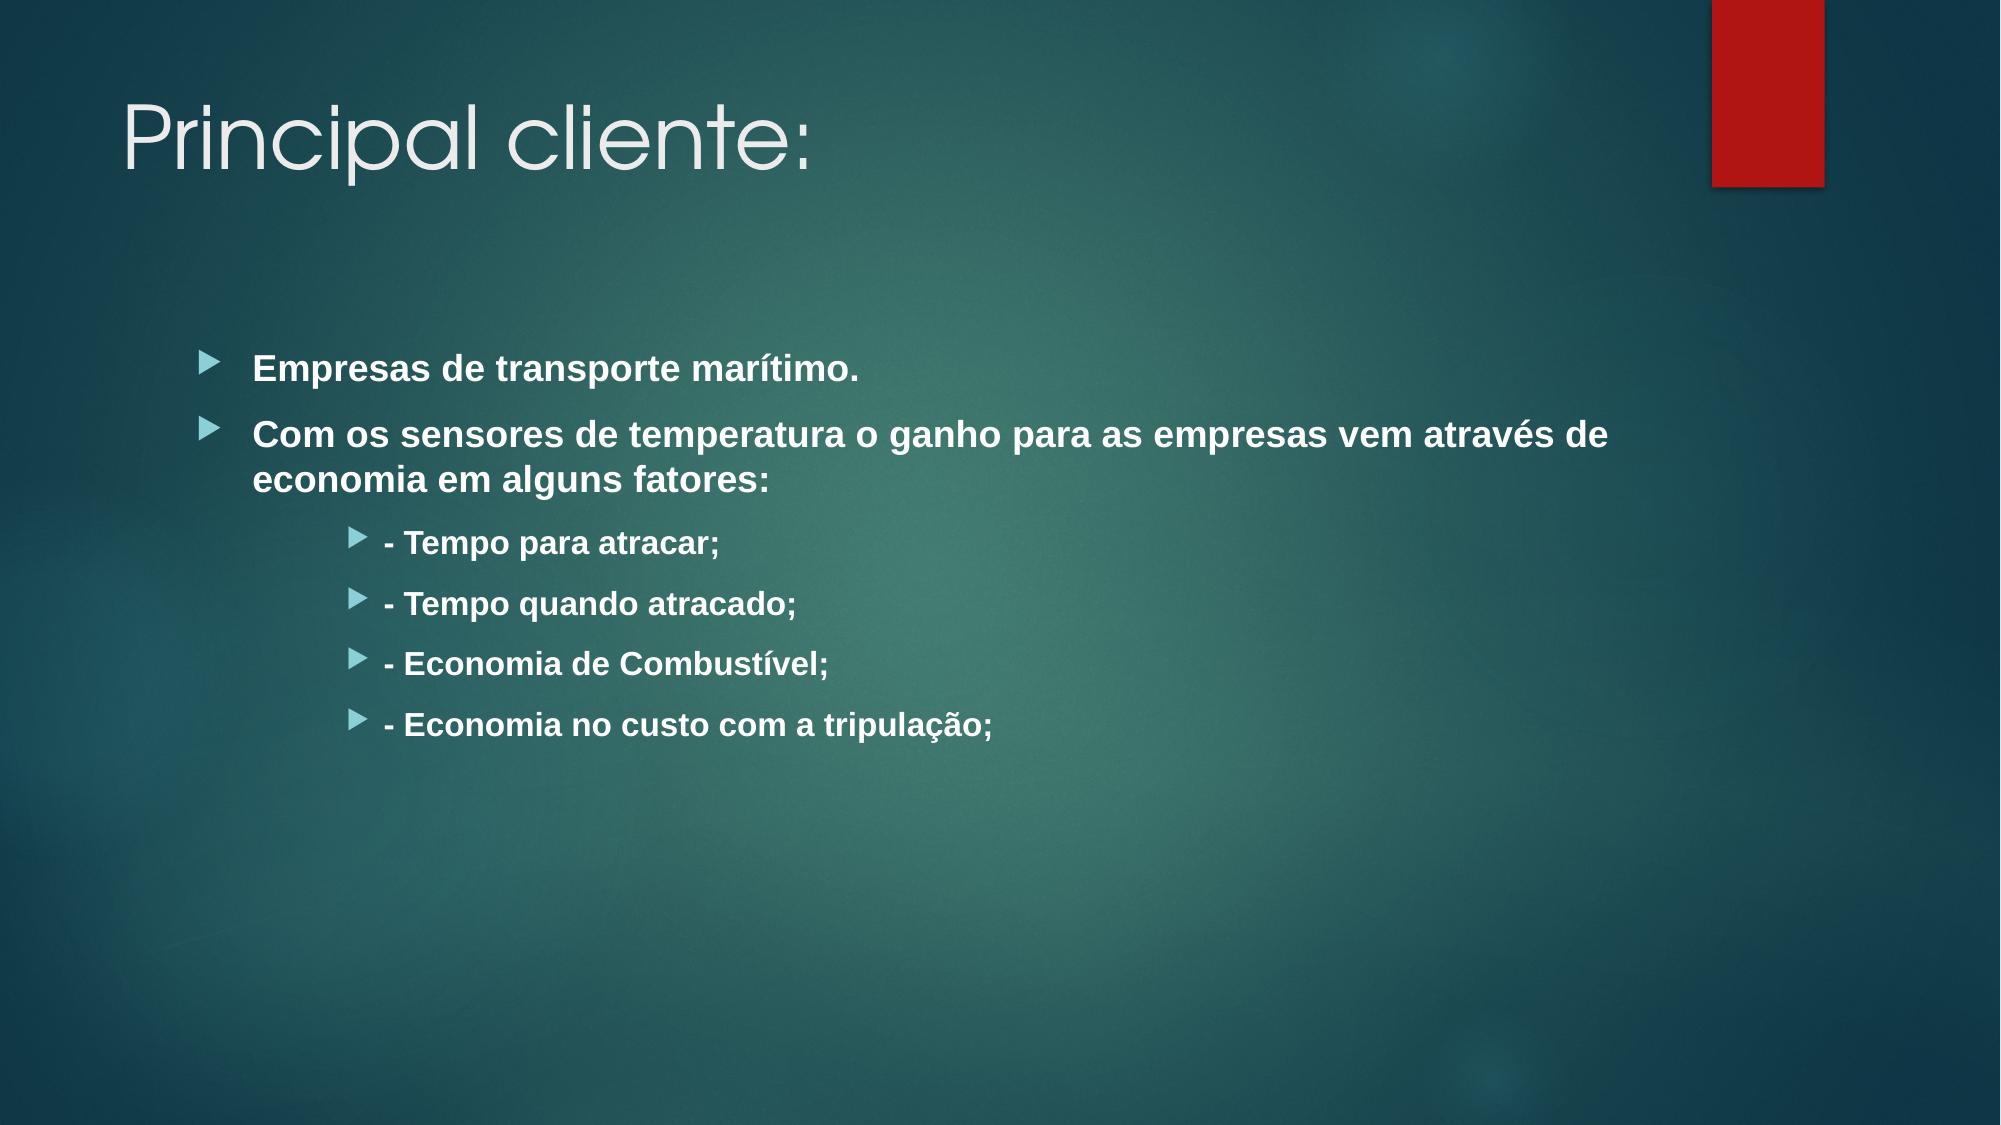

# Principal cliente:
Empresas de transporte marítimo.
Com os sensores de temperatura o ganho para as empresas vem através de economia em alguns fatores:
- Tempo para atracar;
- Tempo quando atracado;
- Economia de Combustível;
- Economia no custo com a tripulação;